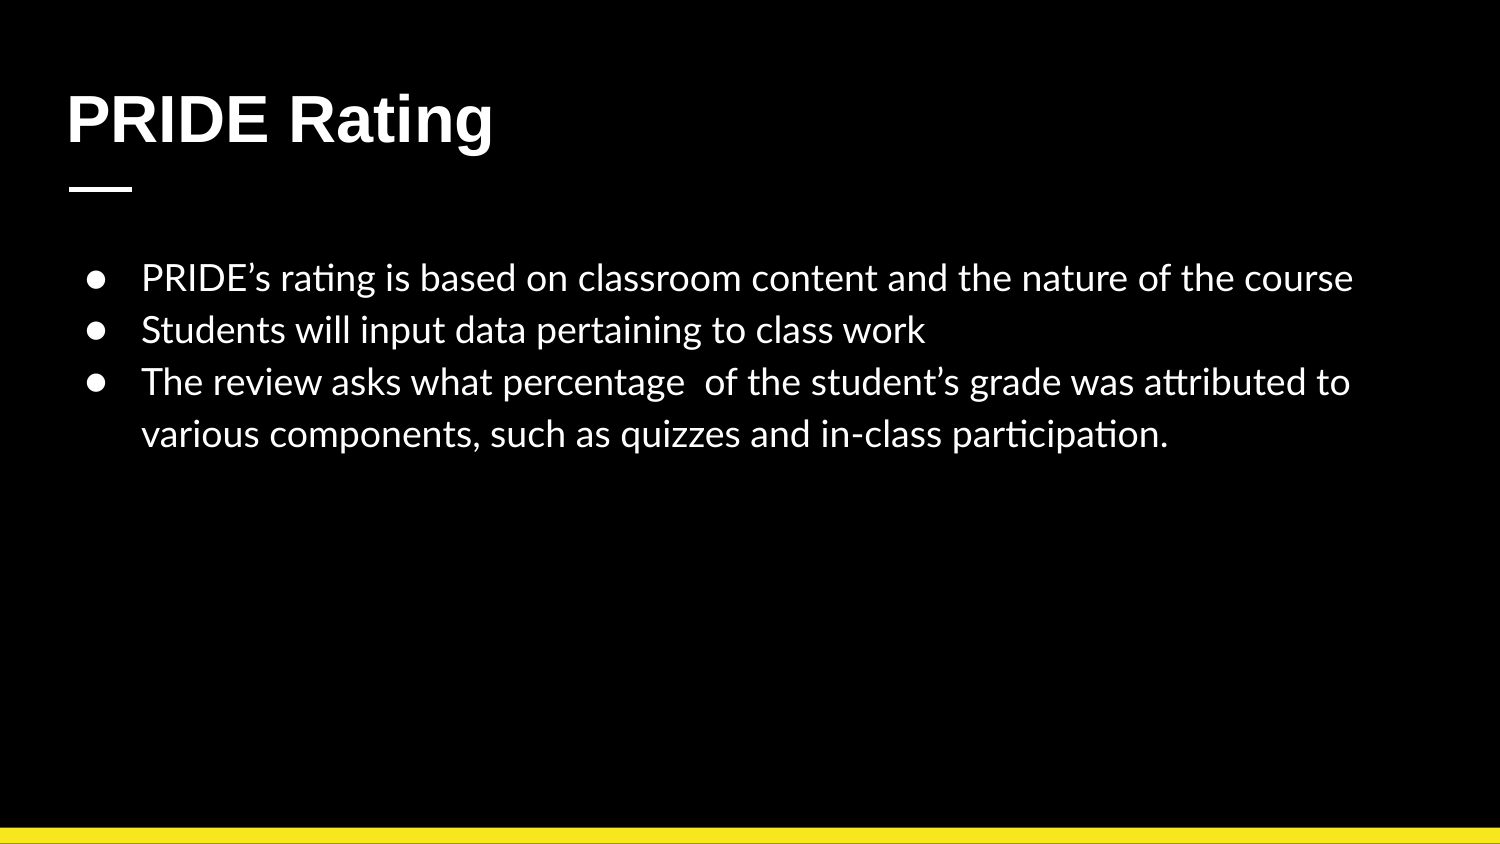

# PRIDE Rating
PRIDE’s rating is based on classroom content and the nature of the course
Students will input data pertaining to class work
The review asks what percentage  of the student’s grade was attributed to various components, such as quizzes and in-class participation.